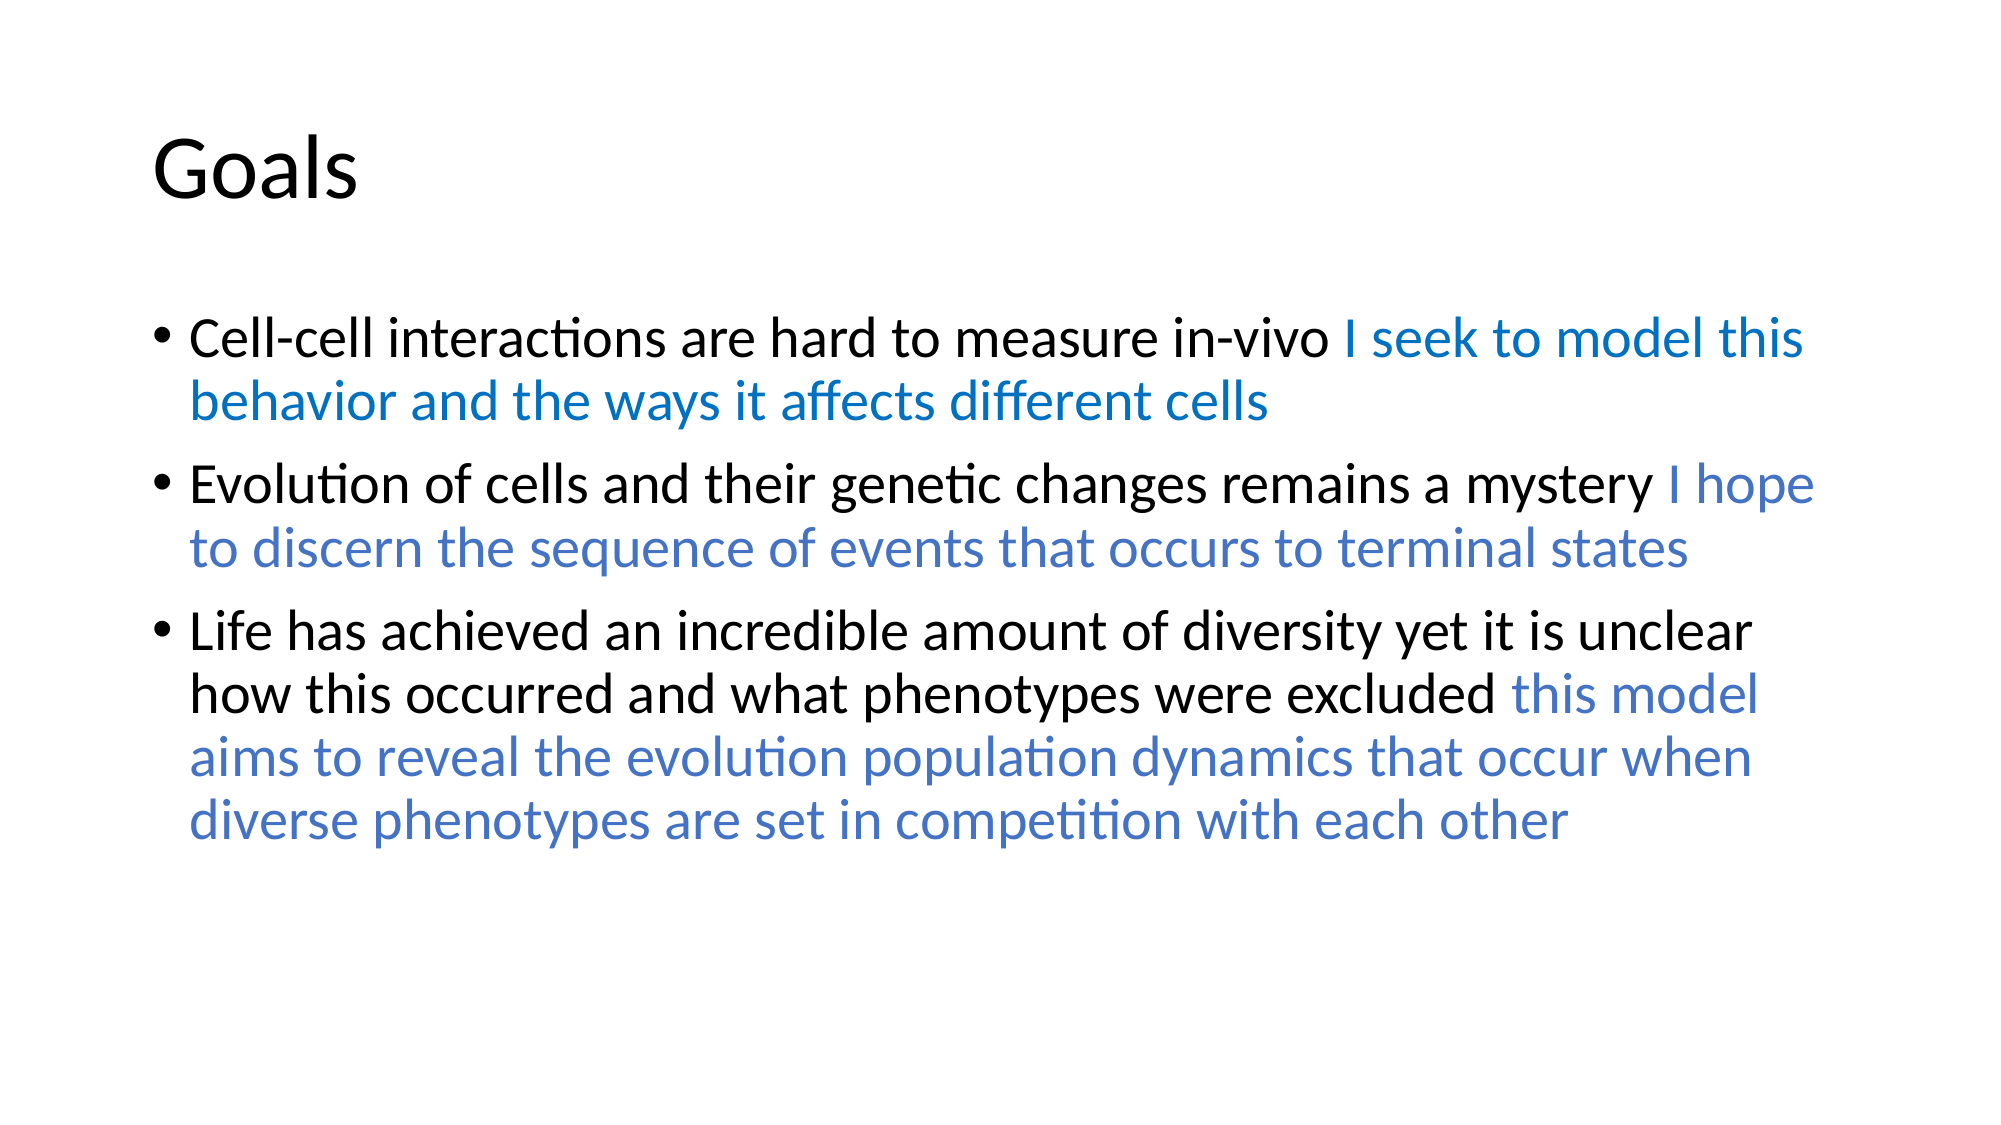

# Goals
Cell-cell interactions are hard to measure in-vivo I seek to model this behavior and the ways it affects different cells
Evolution of cells and their genetic changes remains a mystery I hope to discern the sequence of events that occurs to terminal states
Life has achieved an incredible amount of diversity yet it is unclear how this occurred and what phenotypes were excluded this model aims to reveal the evolution population dynamics that occur when diverse phenotypes are set in competition with each other